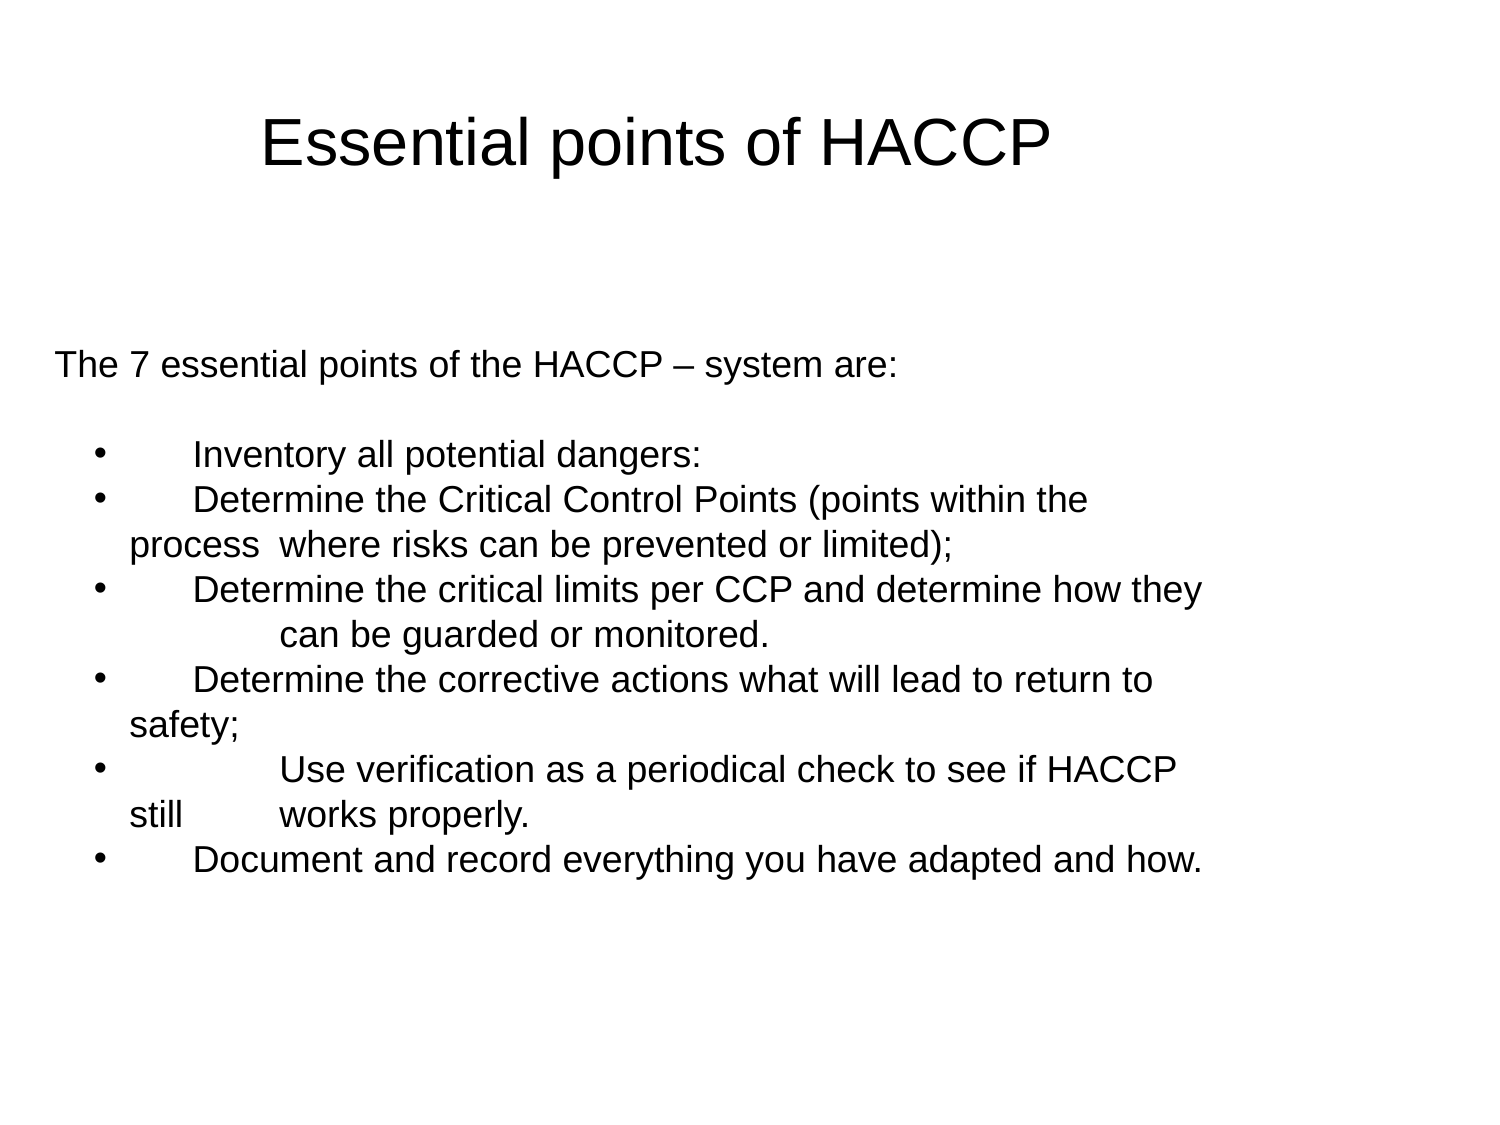

# Essential points of HACCP
The 7 essential points of the HACCP – system are:

      Inventory all potential dangers:
      Determine the Critical Control Points (points within the 	process	where risks can be prevented or limited);
      Determine the critical limits per CCP and determine how they 	can be guarded or monitored.
      Determine the corrective actions what will lead to return to 	safety;
     	Use verification as a periodical check to see if HACCP still 	works properly.
      Document and record everything you have adapted and how.